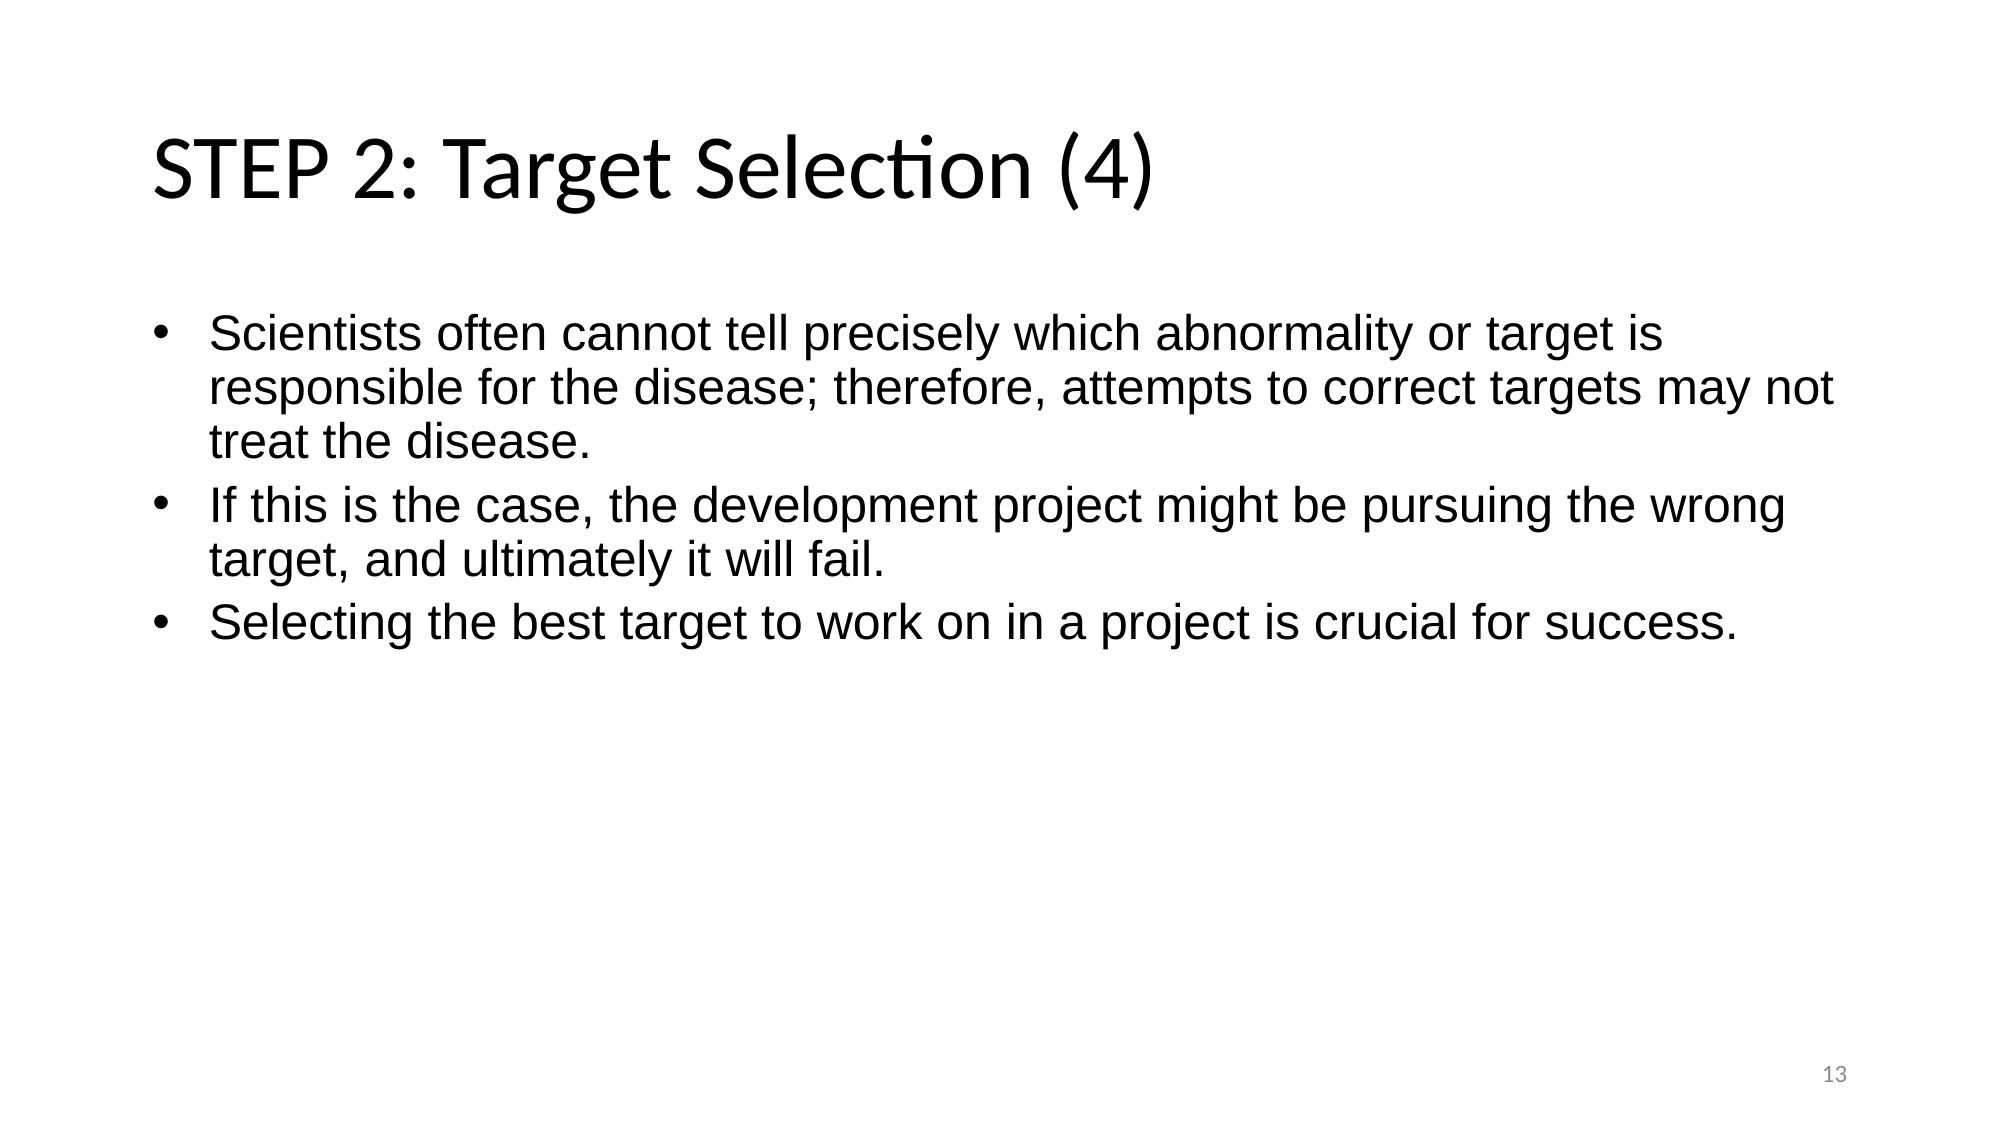

# STEP 2: Target Selection (4)
Scientists often cannot tell precisely which abnormality or target is responsible for the disease; therefore, attempts to correct targets may not treat the disease.
If this is the case, the development project might be pursuing the wrong target, and ultimately it will fail.
Selecting the best target to work on in a project is crucial for success.
13